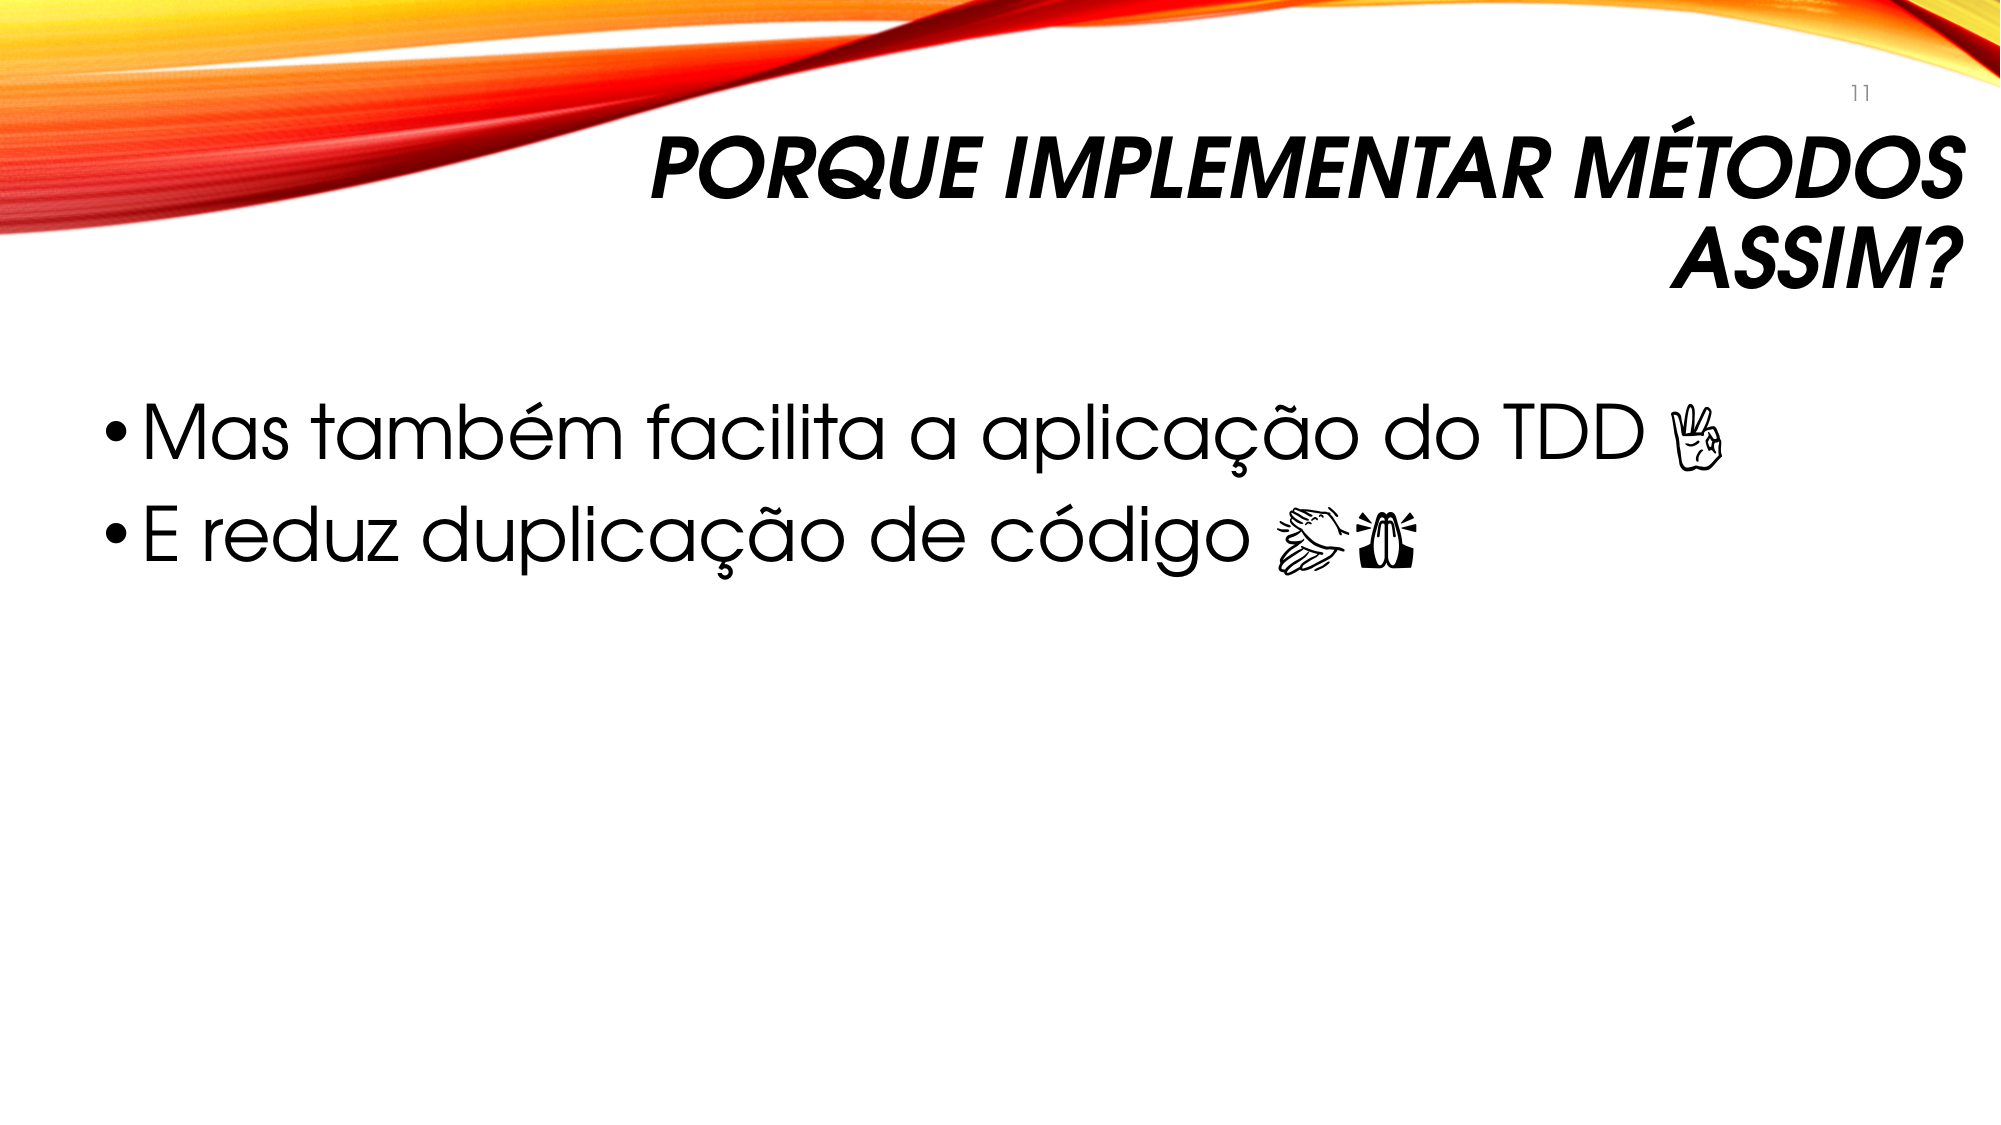

11
# porque implementar métodos assim?
Mas também facilita a aplicação do TDD 👌
E reduz duplicação de código 👏🙏